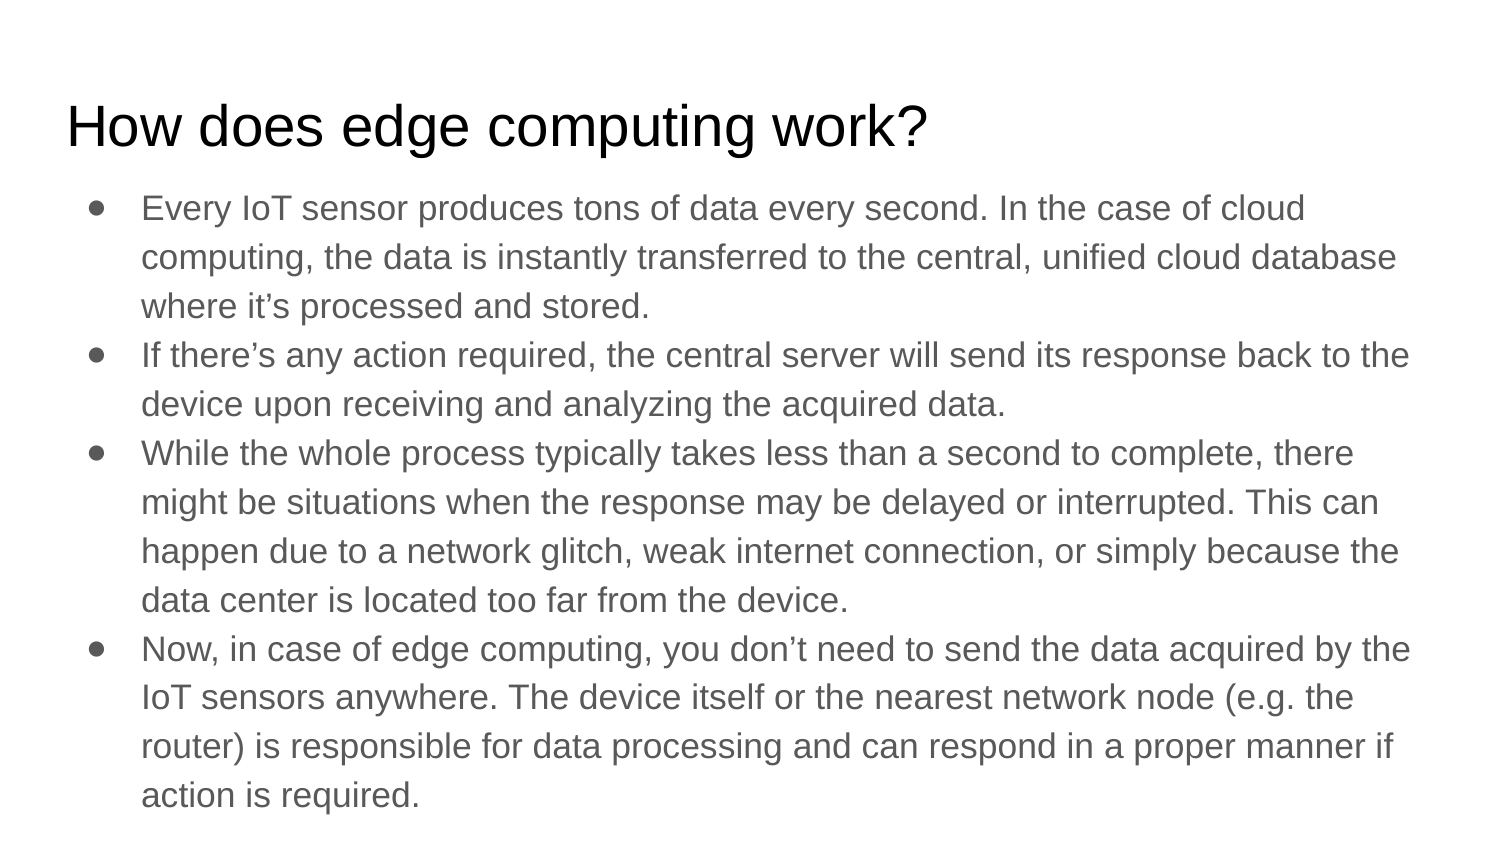

# How does edge computing work?
Every IoT sensor produces tons of data every second. In the case of cloud computing, the data is instantly transferred to the central, unified cloud database where it’s processed and stored.
If there’s any action required, the central server will send its response back to the device upon receiving and analyzing the acquired data.
While the whole process typically takes less than a second to complete, there might be situations when the response may be delayed or interrupted. This can happen due to a network glitch, weak internet connection, or simply because the data center is located too far from the device.
Now, in case of edge computing, you don’t need to send the data acquired by the IoT sensors anywhere. The device itself or the nearest network node (e.g. the router) is responsible for data processing and can respond in a proper manner if action is required.